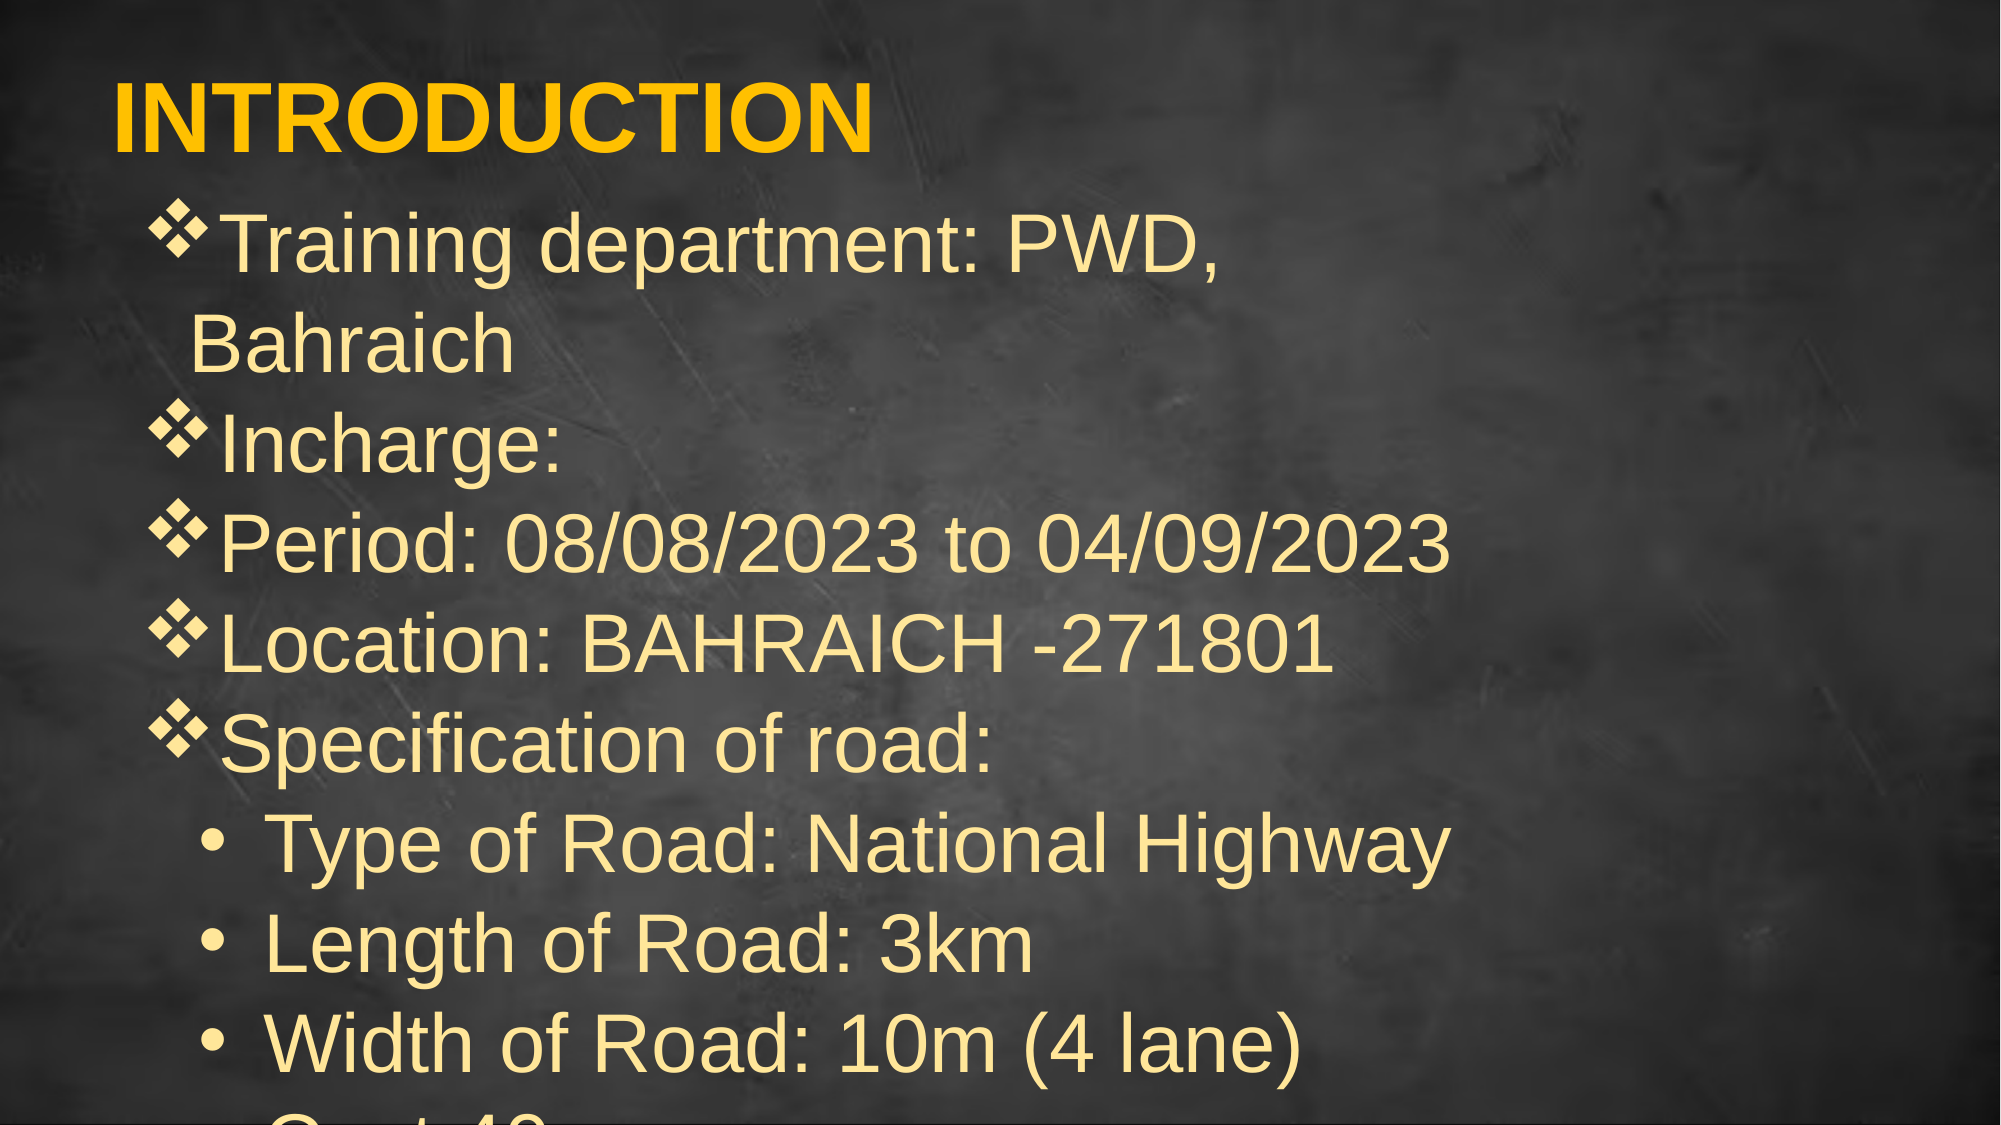

INTRODUCTION
Training department: PWD, Bahraich
Incharge:
Period: 08/08/2023 to 04/09/2023
Location: BAHRAICH -271801
Specification of road:
Type of Road: National Highway
Length of Road: 3km
Width of Road: 10m (4 lane)
Cost:40crore